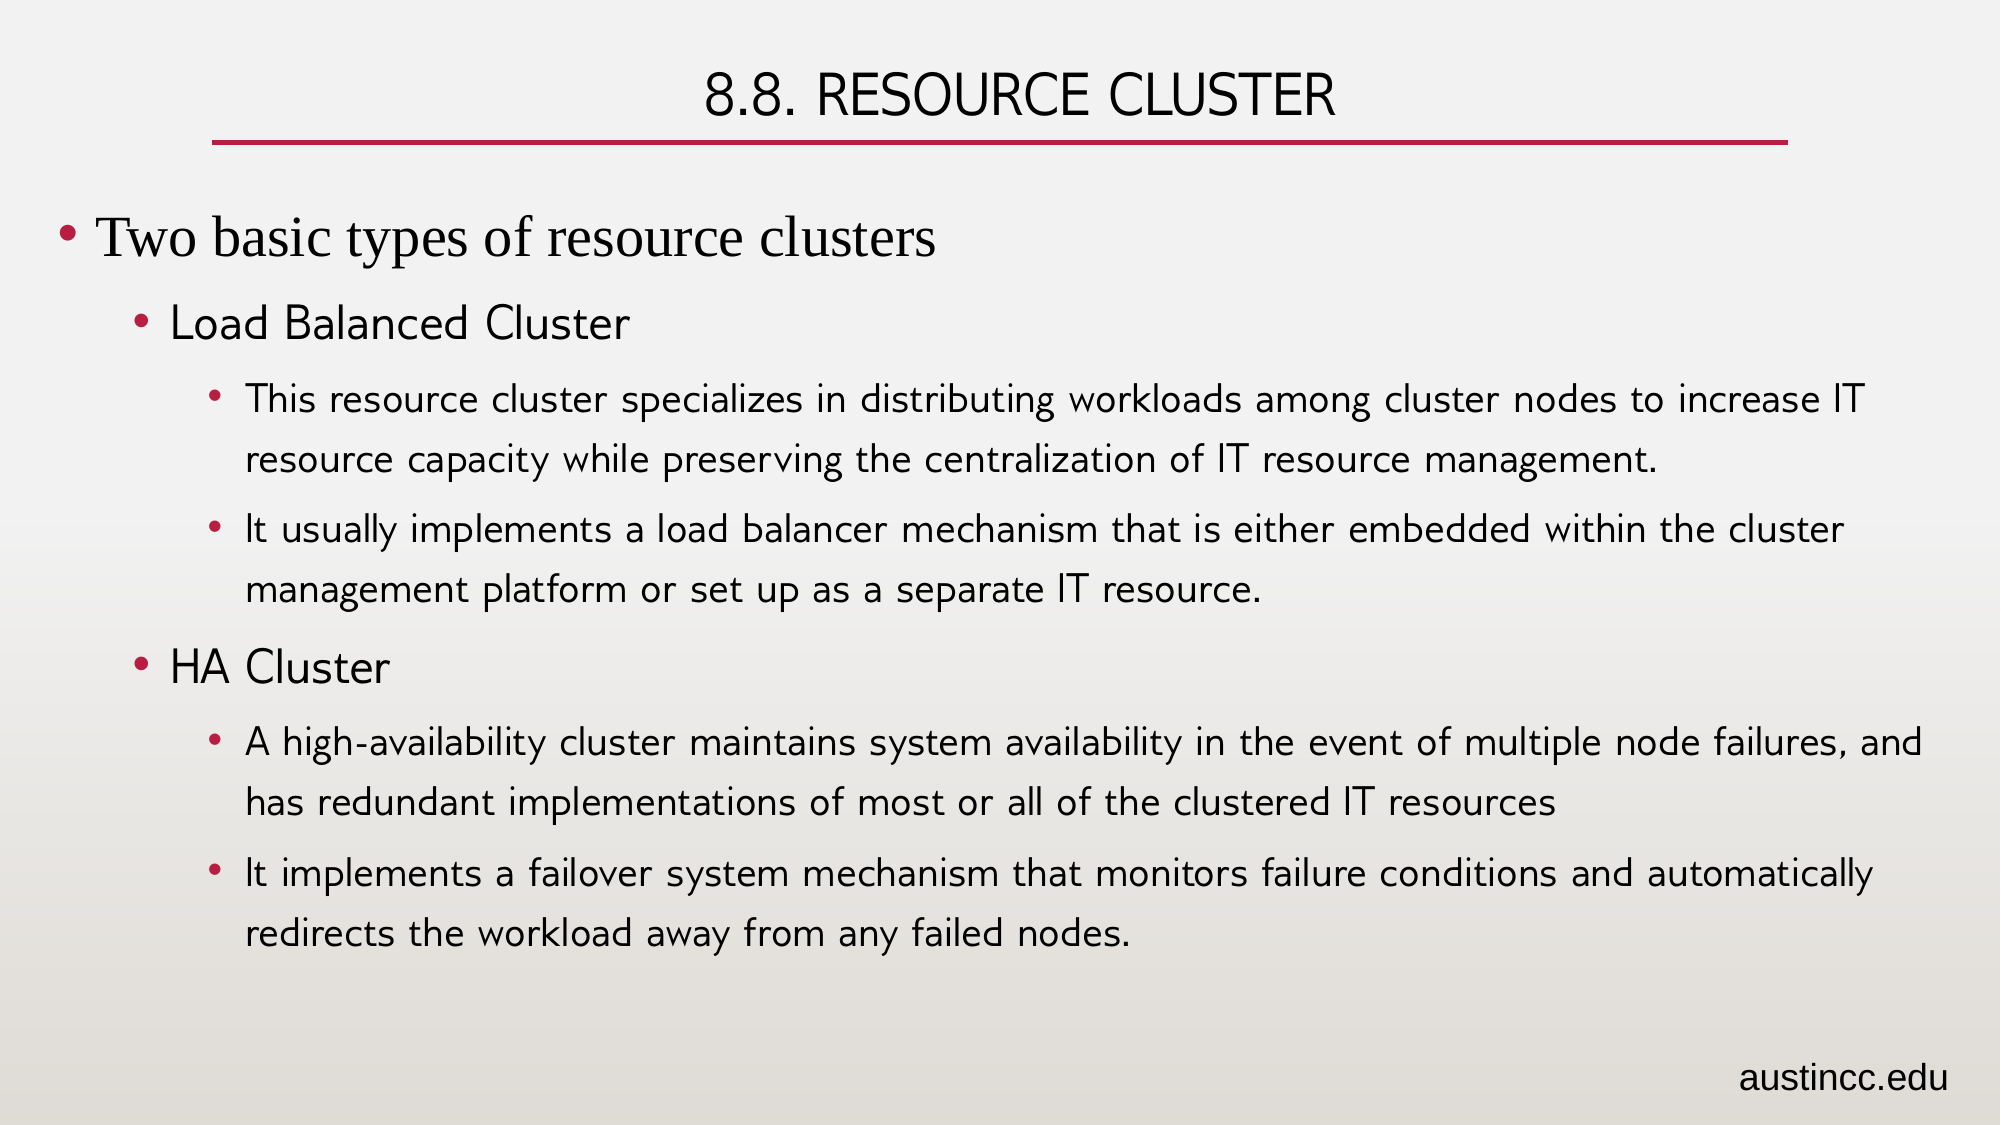

# 8.8. Resource Cluster
Two basic types of resource clusters
Load Balanced Cluster
This resource cluster specializes in distributing workloads among cluster nodes to increase IT resource capacity while preserving the centralization of IT resource management.
It usually implements a load balancer mechanism that is either embedded within the cluster management platform or set up as a separate IT resource.
HA Cluster
A high-availability cluster maintains system availability in the event of multiple node failures, and has redundant implementations of most or all of the clustered IT resources
It implements a failover system mechanism that monitors failure conditions and automatically redirects the workload away from any failed nodes.